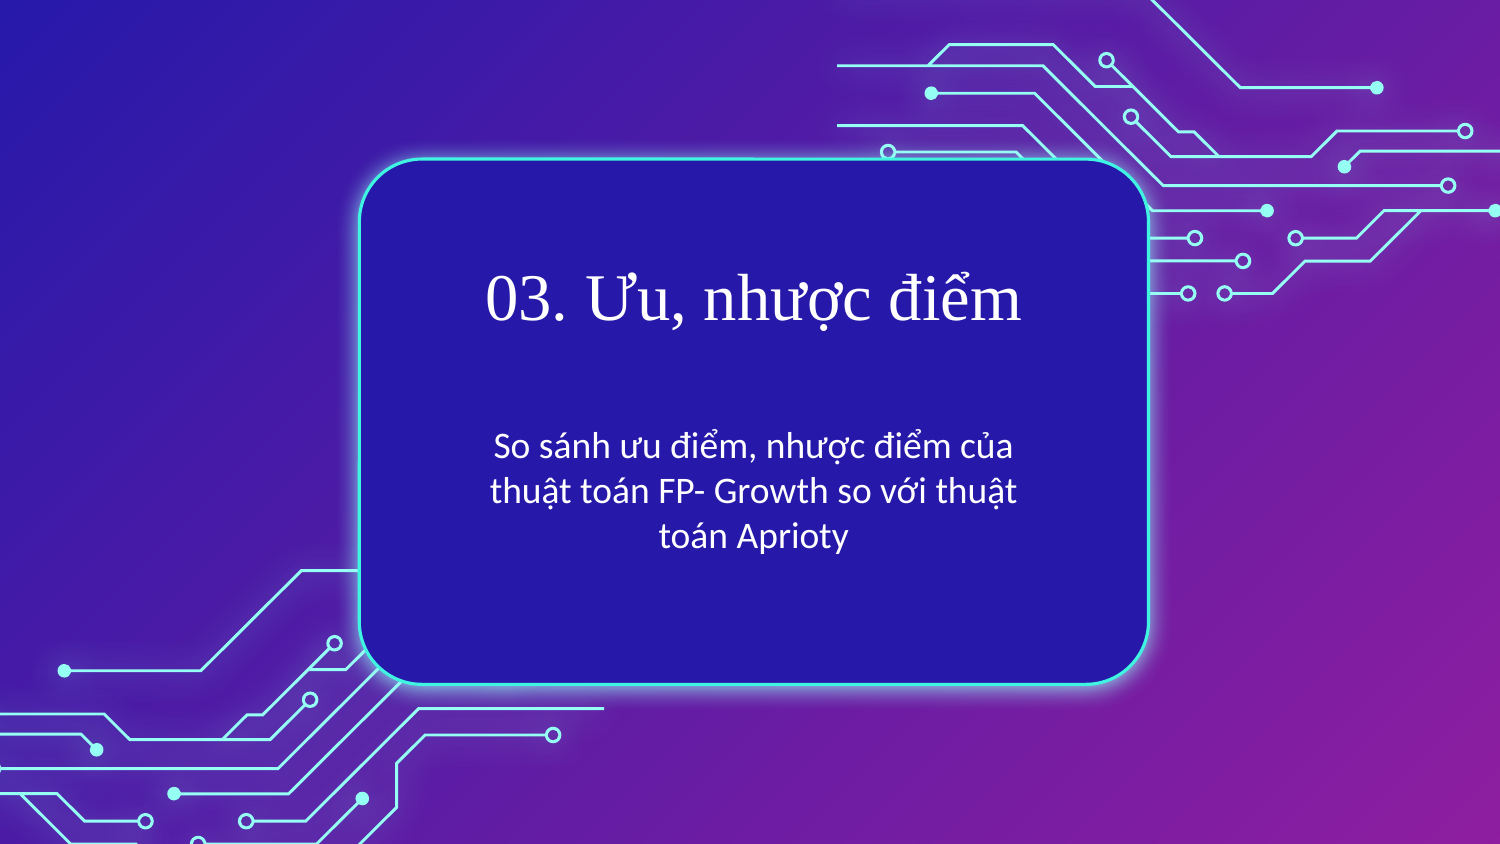

# 03. Ưu, nhược điểm
So sánh ưu điểm, nhược điểm của thuật toán FP- Growth so với thuật toán Aprioty